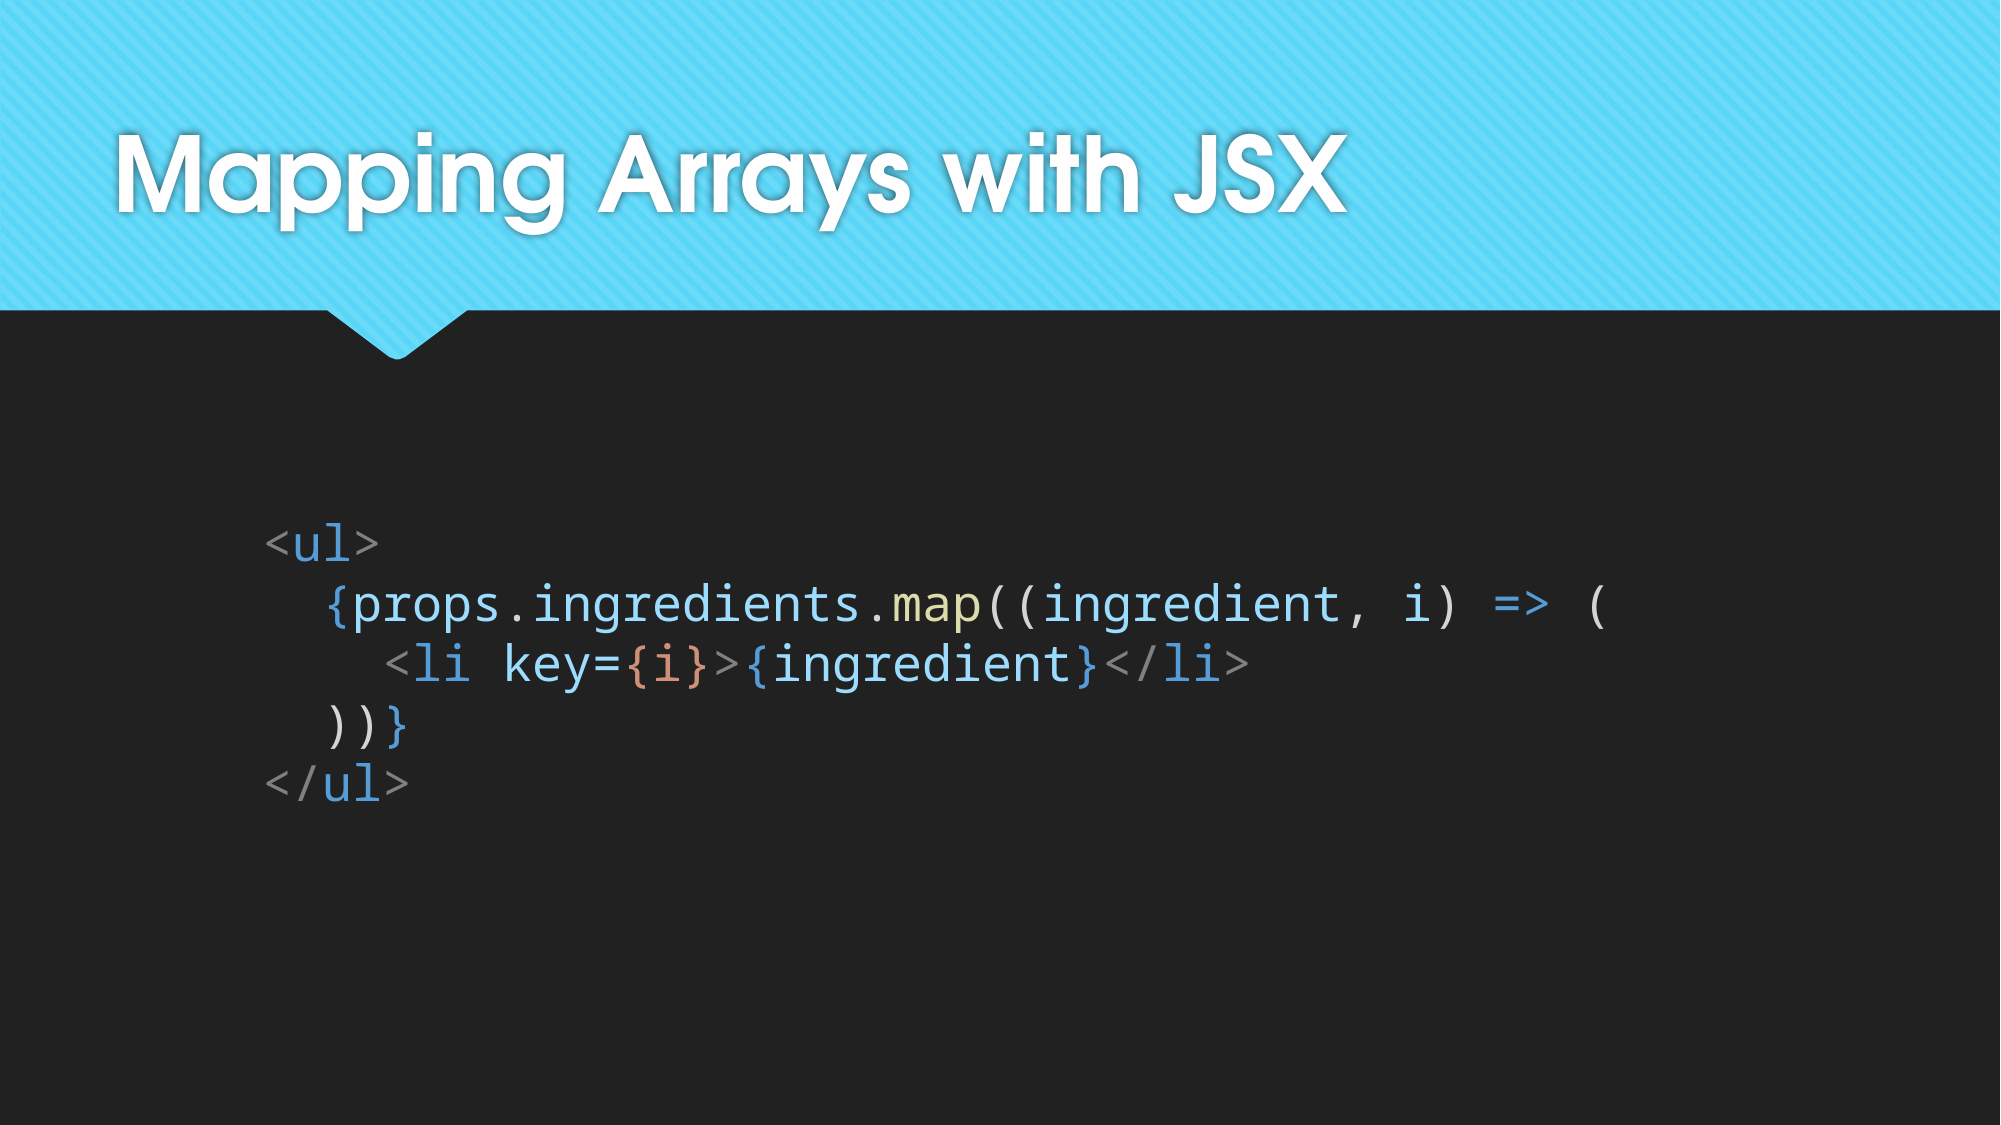

# Mapping Arrays with JSX
<ul>
  {props.ingredients.map((ingredient, i) => (
    <li key={i}>{ingredient}</li>
  ))}
</ul>